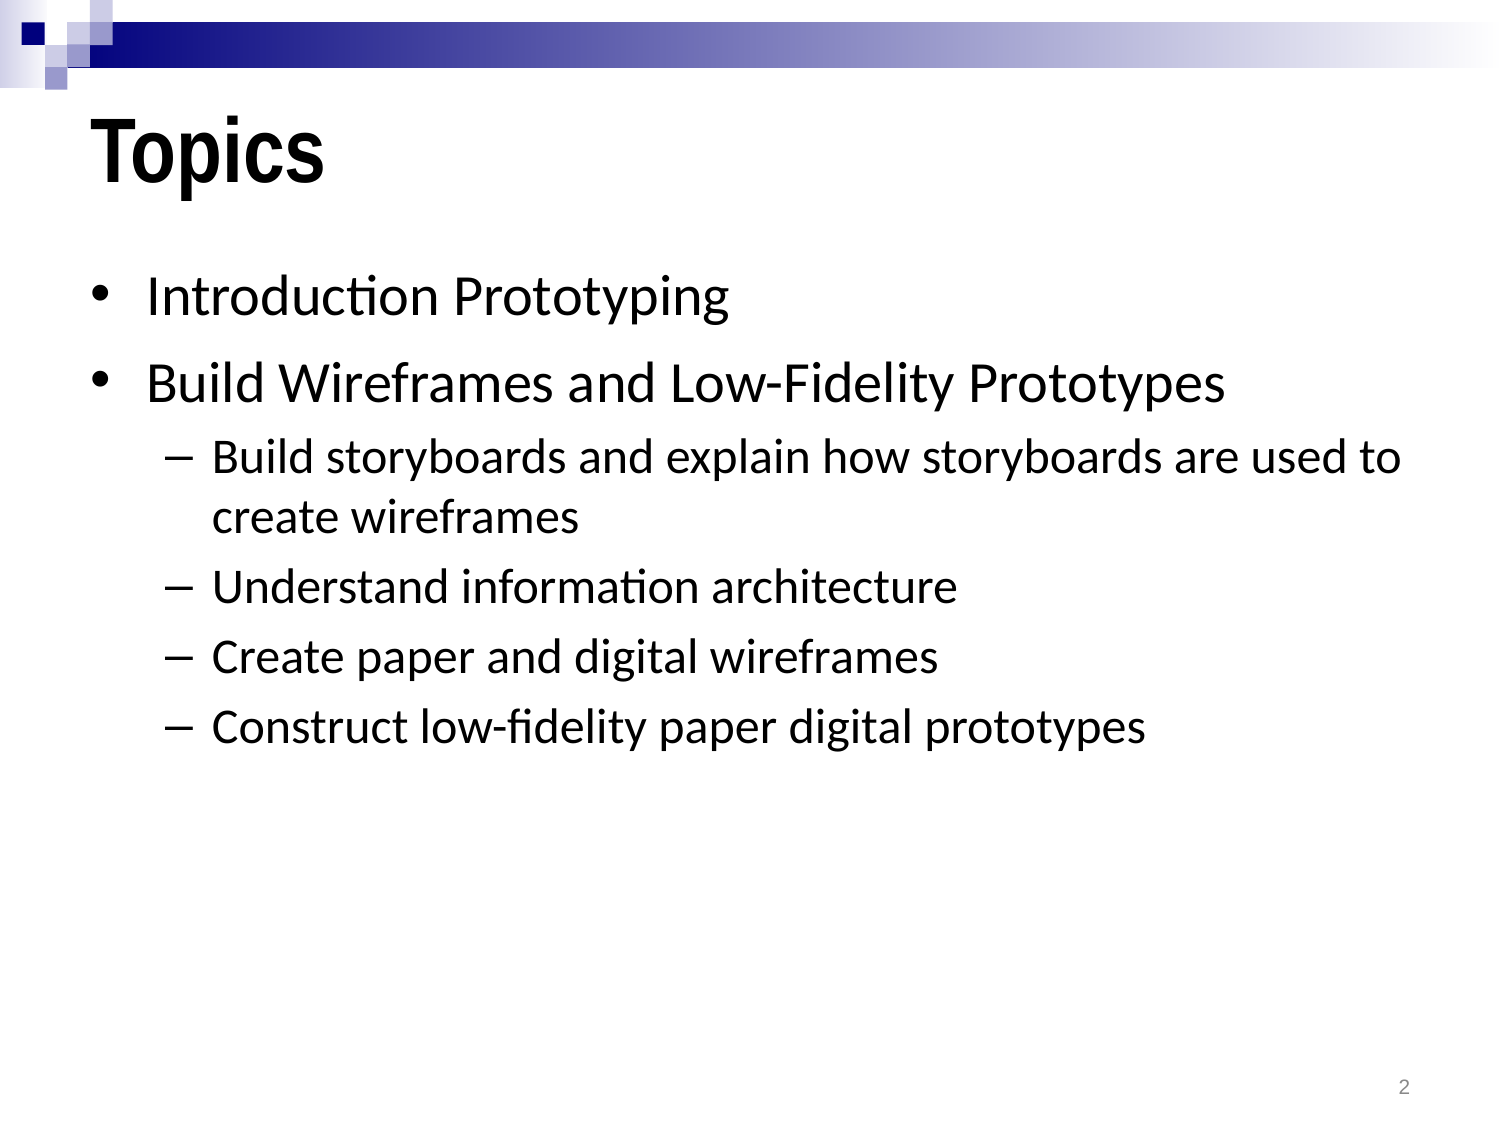

# Topics
Introduction Prototyping
Build Wireframes and Low-Fidelity Prototypes
Build storyboards and explain how storyboards are used to create wireframes
Understand information architecture
Create paper and digital wireframes
Construct low-fidelity paper digital prototypes
2